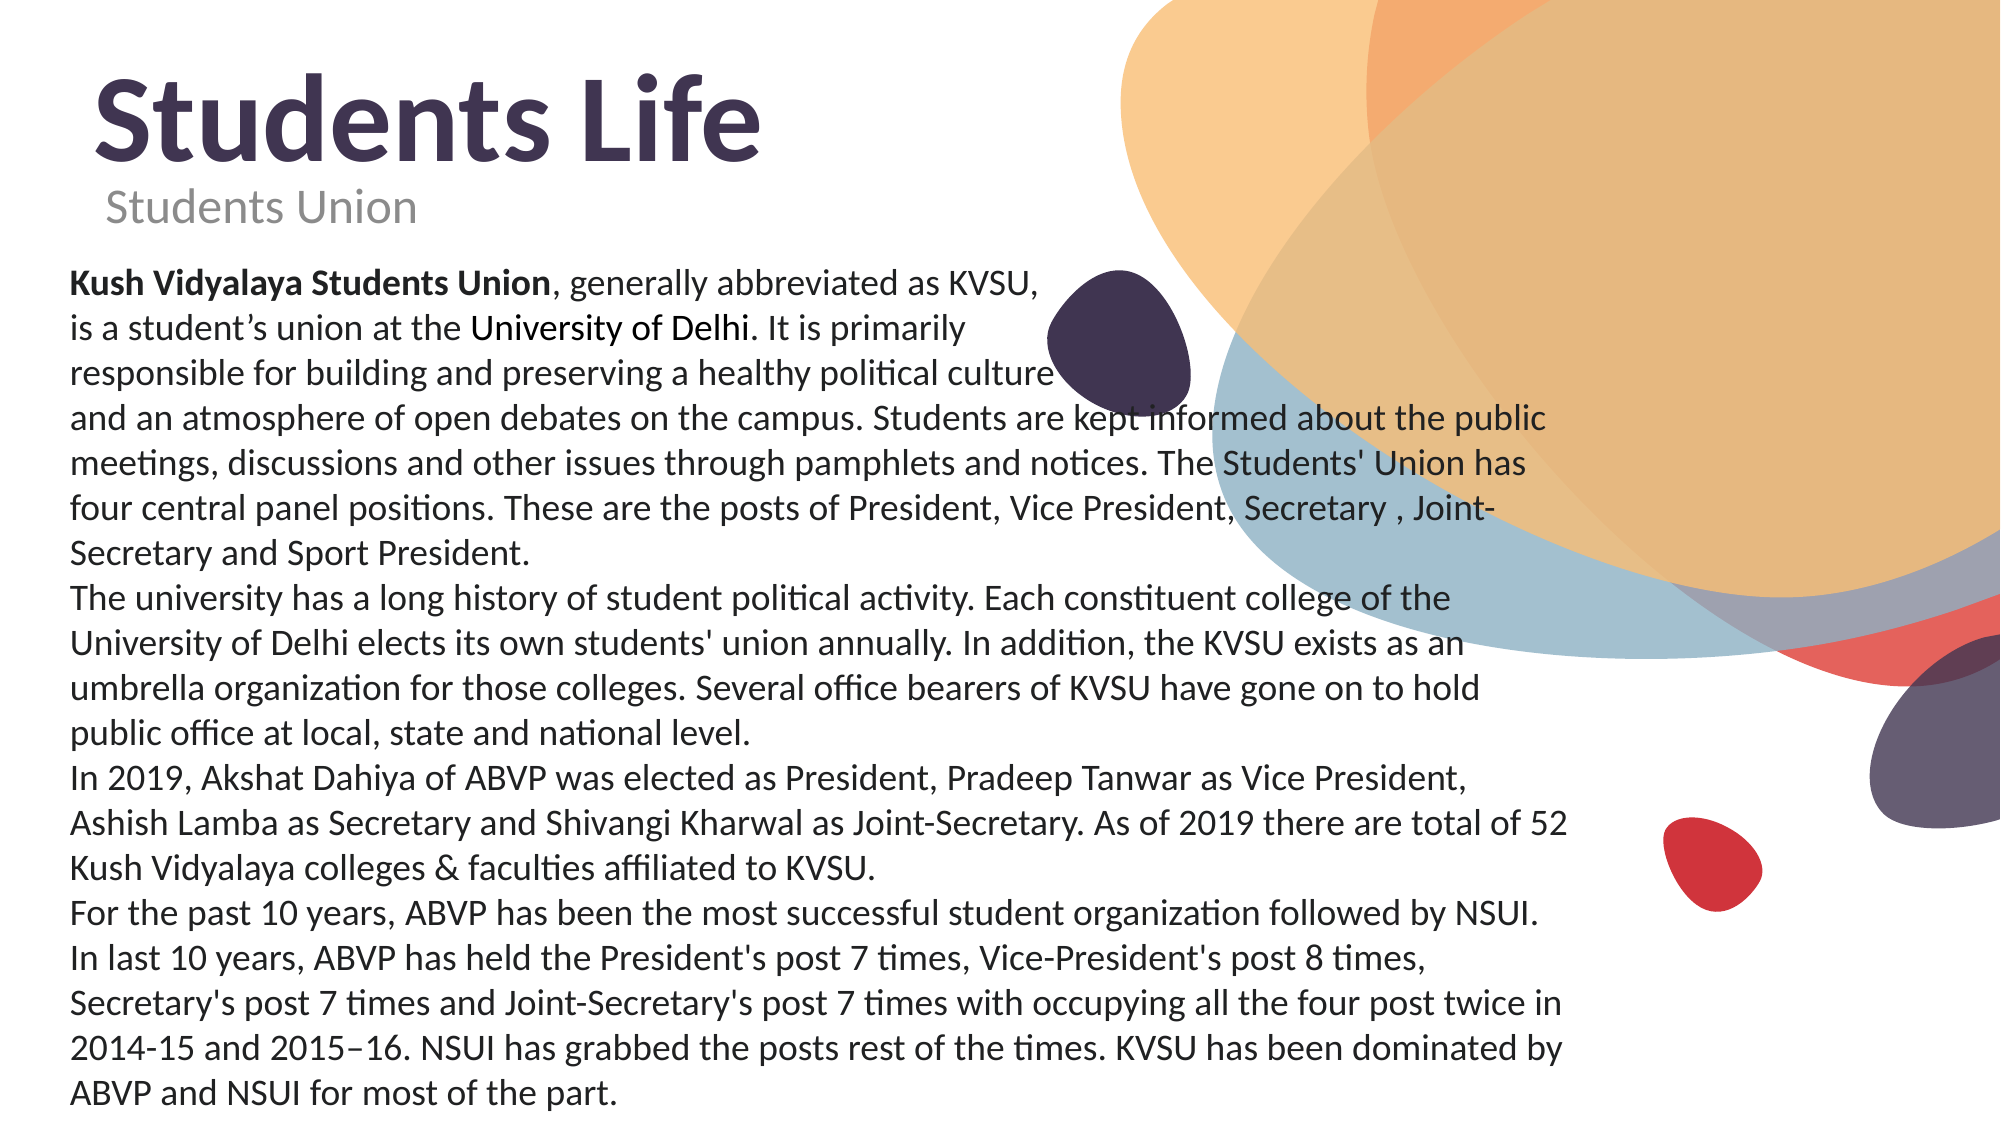

# Students Life
Students Union
Kush Vidyalaya Students Union, generally abbreviated as KVSU,
is a student’s union at the University of Delhi. It is primarily
responsible for building and preserving a healthy political culture
and an atmosphere of open debates on the campus. Students are kept informed about the public meetings, discussions and other issues through pamphlets and notices. The Students' Union has four central panel positions. These are the posts of President, Vice President, Secretary , Joint-Secretary and Sport President.
The university has a long history of student political activity. Each constituent college of the University of Delhi elects its own students' union annually. In addition, the KVSU exists as an umbrella organization for those colleges. Several office bearers of KVSU have gone on to hold public office at local, state and national level.
In 2019, Akshat Dahiya of ABVP was elected as President, Pradeep Tanwar as Vice President, Ashish Lamba as Secretary and Shivangi Kharwal as Joint-Secretary. As of 2019 there are total of 52 Kush Vidyalaya colleges & faculties affiliated to KVSU.
For the past 10 years, ABVP has been the most successful student organization followed by NSUI. In last 10 years, ABVP has held the President's post 7 times, Vice-President's post 8 times, Secretary's post 7 times and Joint-Secretary's post 7 times with occupying all the four post twice in 2014-15 and 2015–16. NSUI has grabbed the posts rest of the times. KVSU has been dominated by ABVP and NSUI for most of the part.